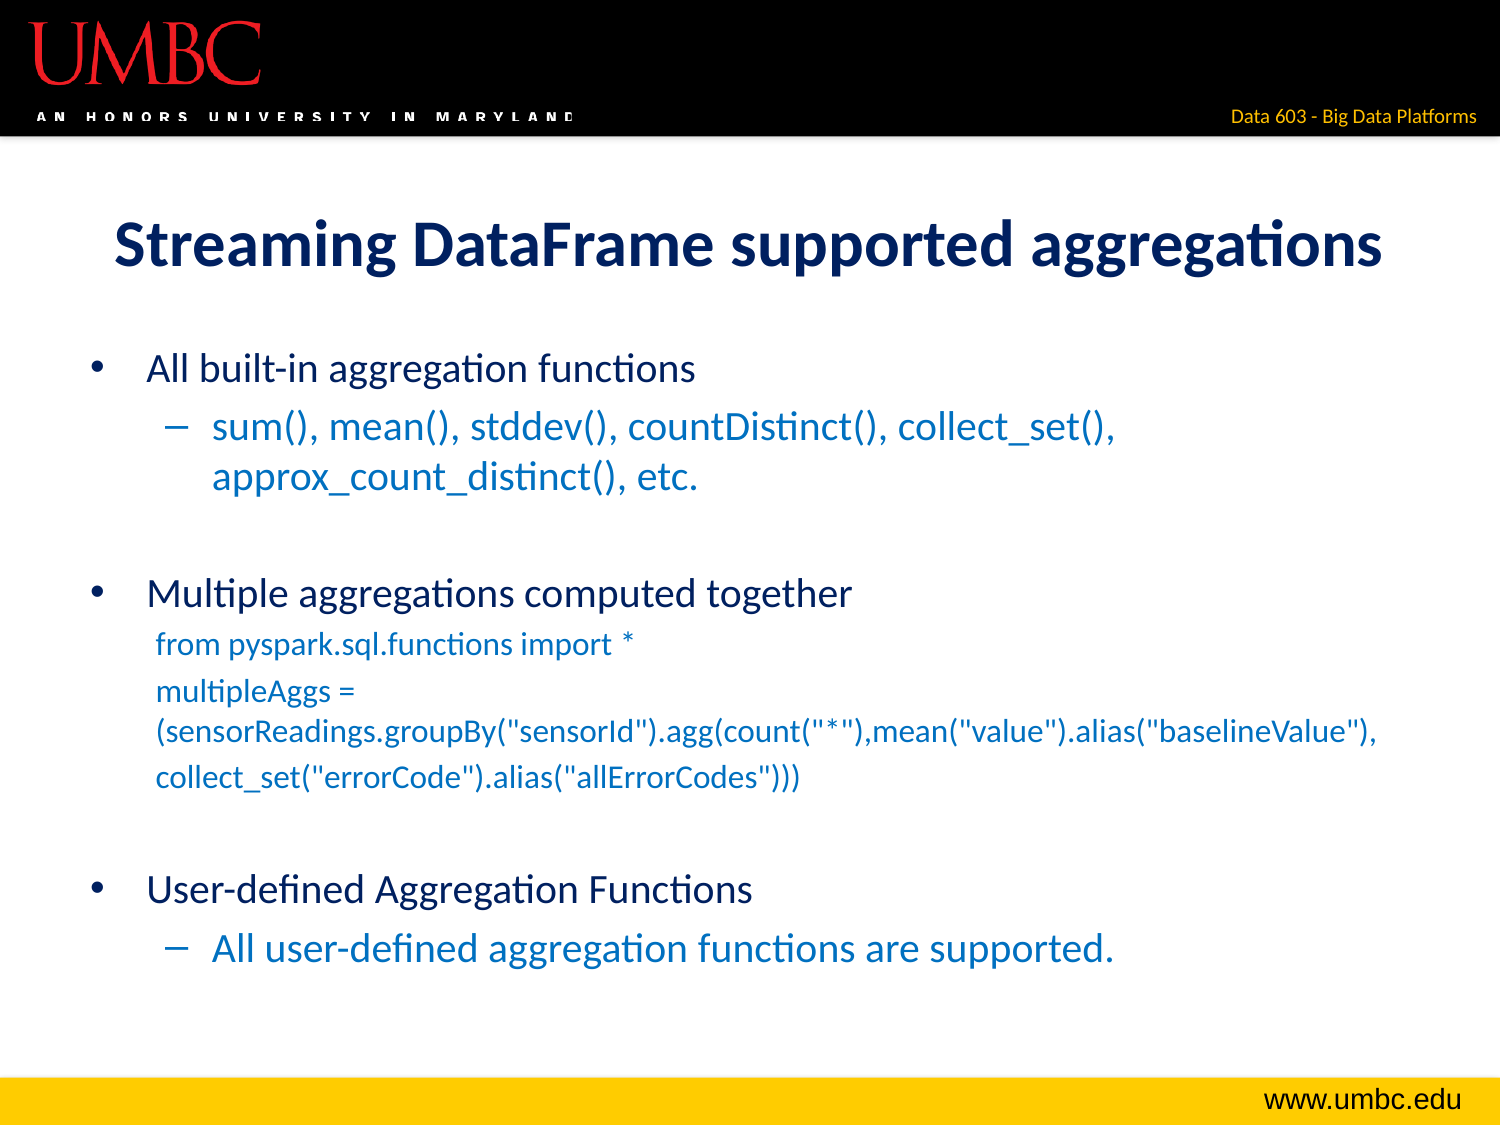

# Streaming DataFrame supported aggregations
All built-in aggregation functions
sum(), mean(), stddev(), countDistinct(), collect_set(), approx_count_distinct(), etc.

Multiple aggregations computed together
from pyspark.sql.functions import *
multipleAggs = (sensorReadings.groupBy("sensorId").agg(count("*"),mean("value").alias("baselineValue"),
collect_set("errorCode").alias("allErrorCodes")))

User-defined Aggregation Functions
All user-defined aggregation functions are supported.